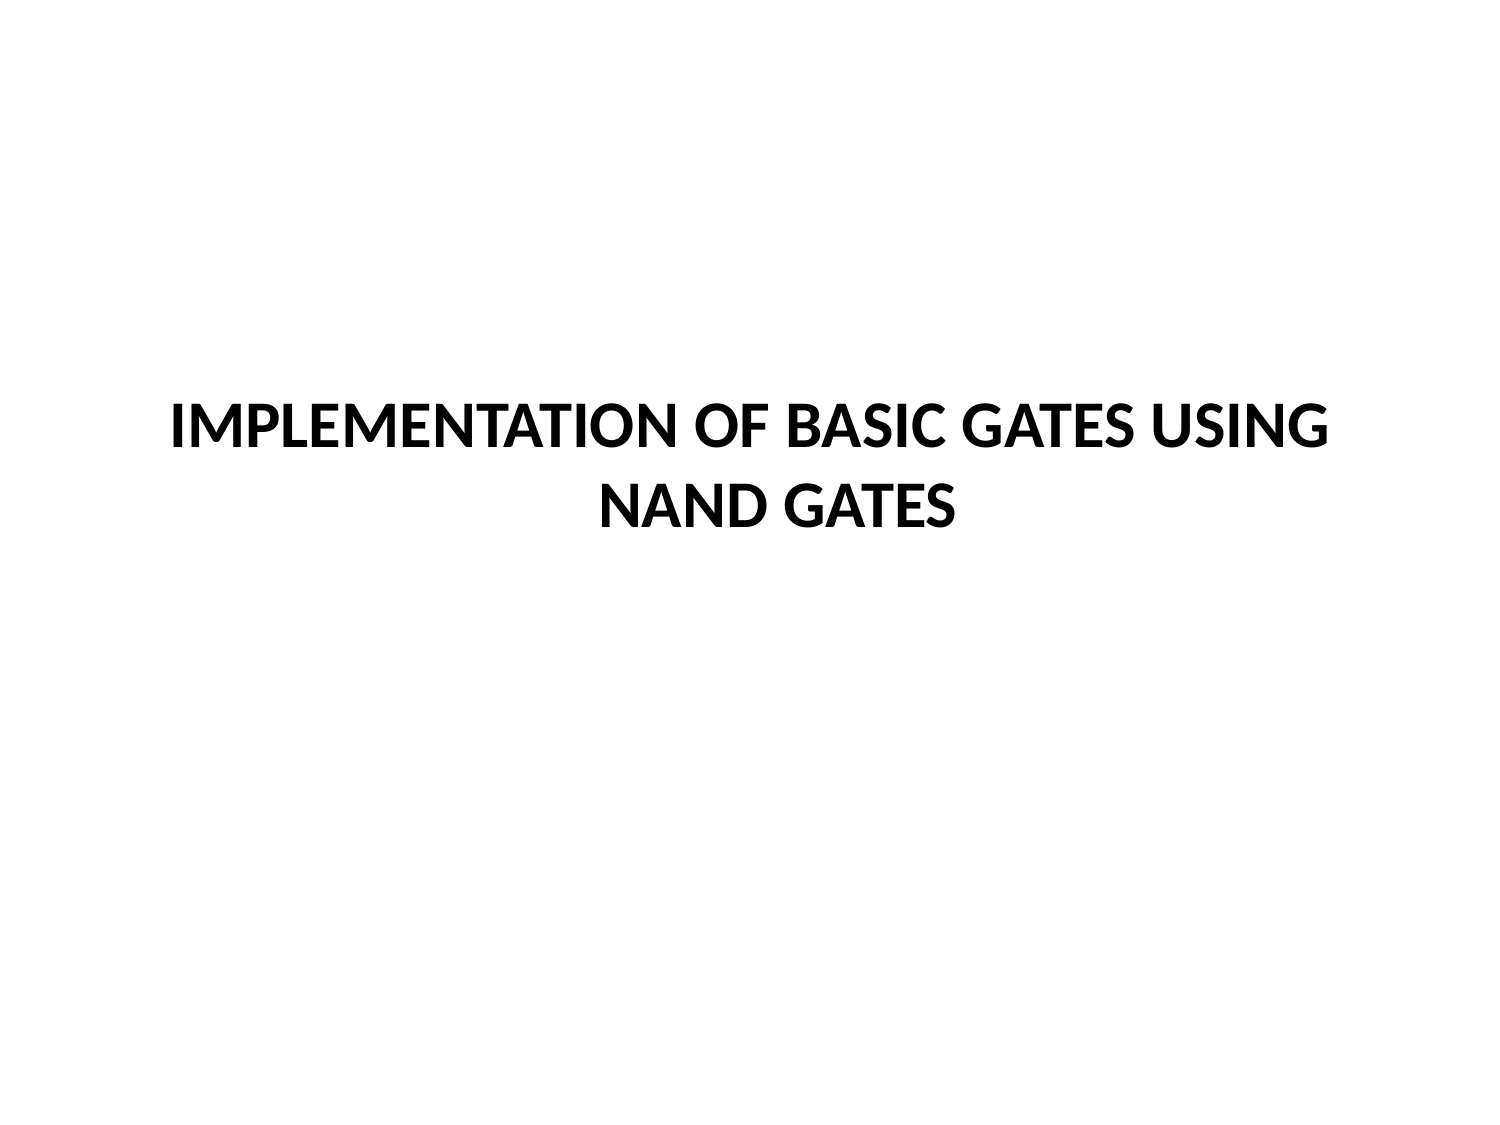

IMPLEMENTATION OF BASIC GATES USING NAND GATES